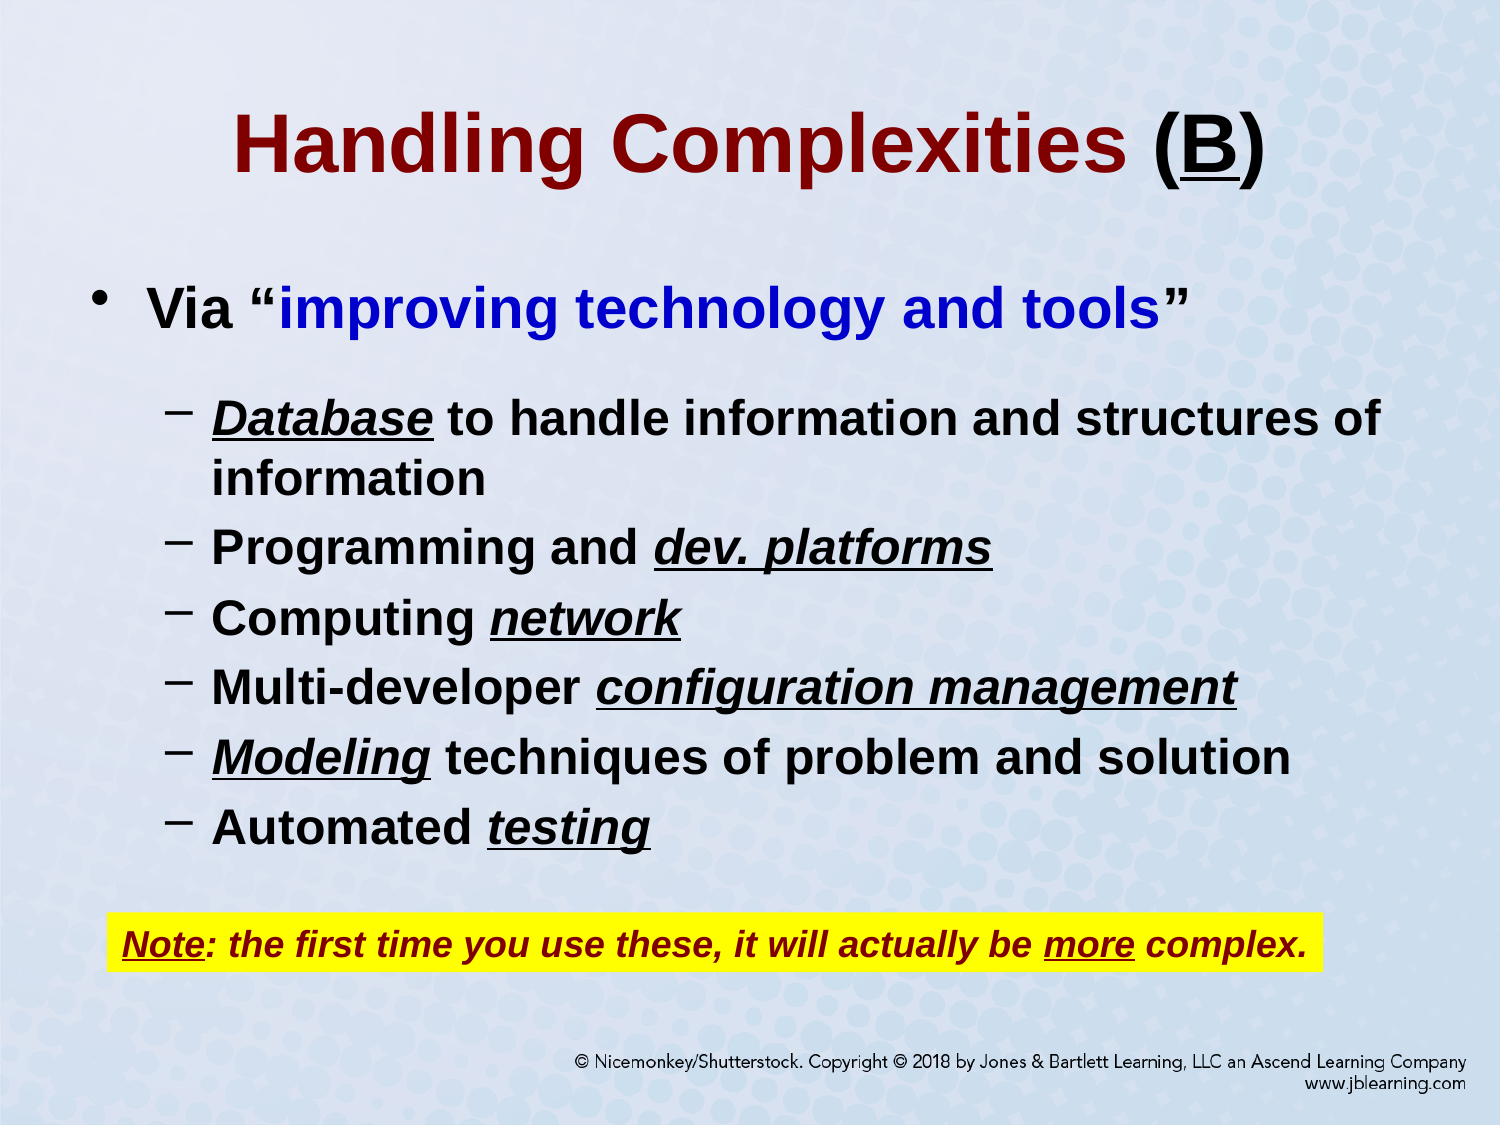

# Handling Complexities (B)
Via “improving technology and tools”

Database to handle information and structures of information
Programming and dev. platforms
Computing network
Multi-developer configuration management
Modeling techniques of problem and solution
Automated testing

Note: the first time you use these, it will actually be more complex.